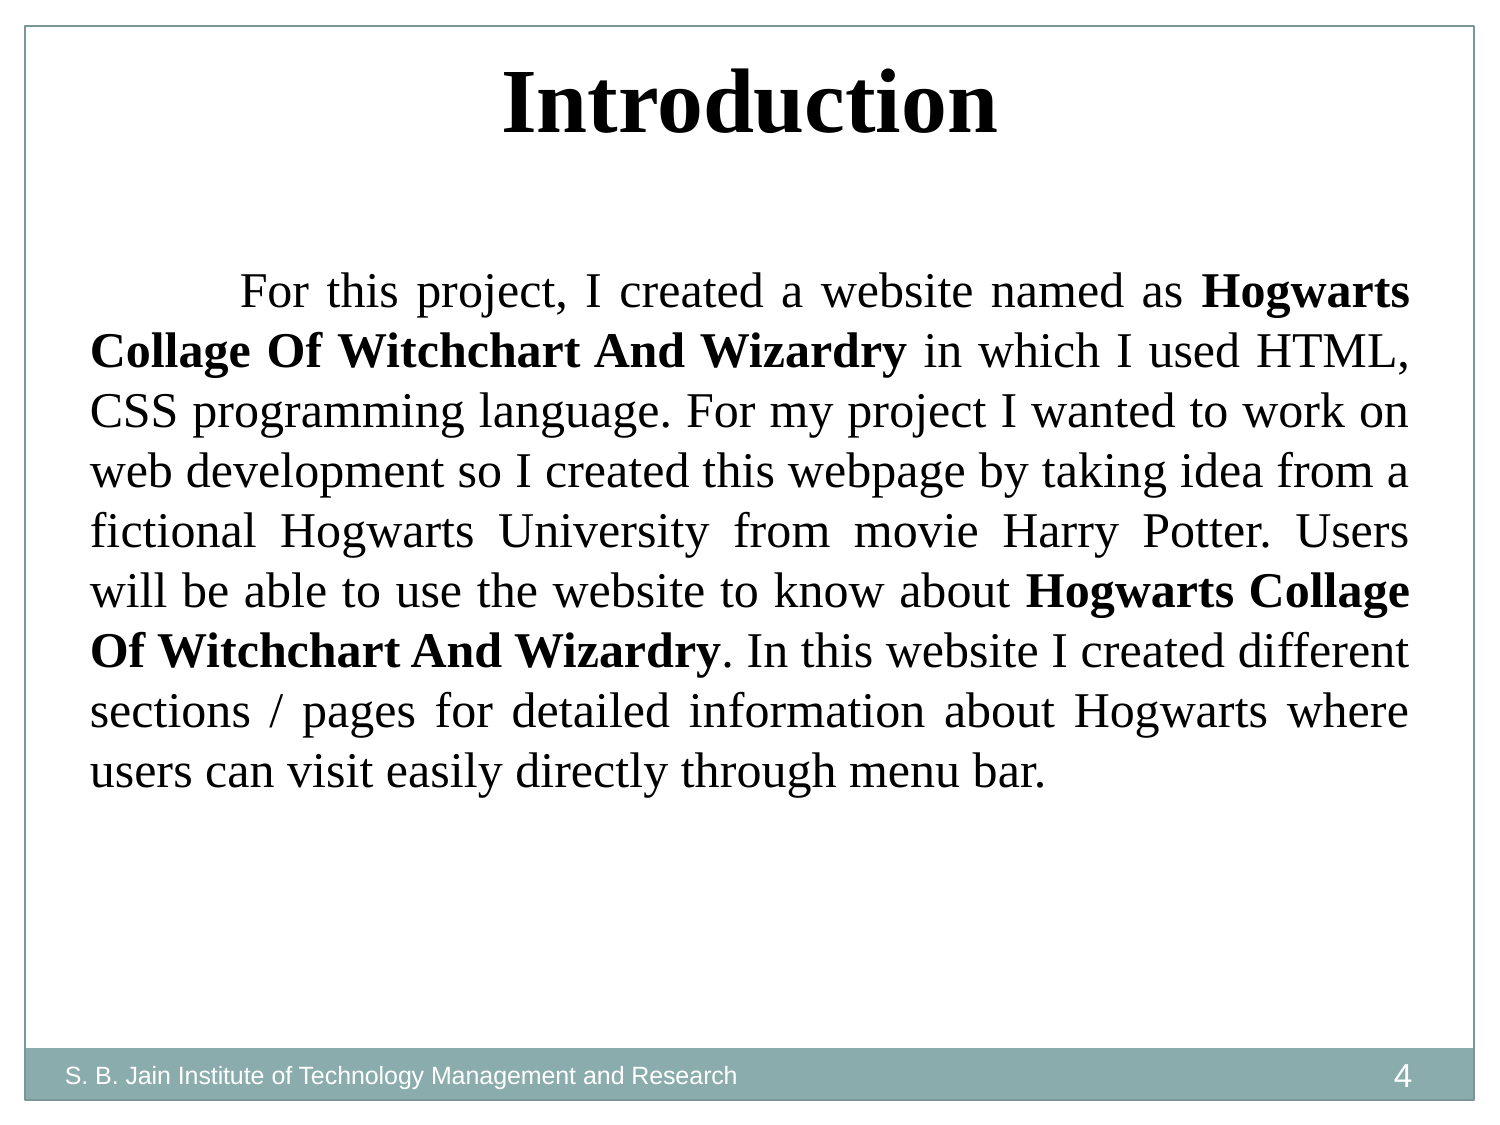

Introduction

	For this project, I created a website named as Hogwarts Collage Of Witchchart And Wizardry in which I used HTML, CSS programming language. For my project I wanted to work on web development so I created this webpage by taking idea from a fictional Hogwarts University from movie Harry Potter. Users will be able to use the website to know about Hogwarts Collage Of Witchchart And Wizardry. In this website I created different sections / pages for detailed information about Hogwarts where users can visit easily directly through menu bar.
4
S. B. Jain Institute of Technology Management and Research